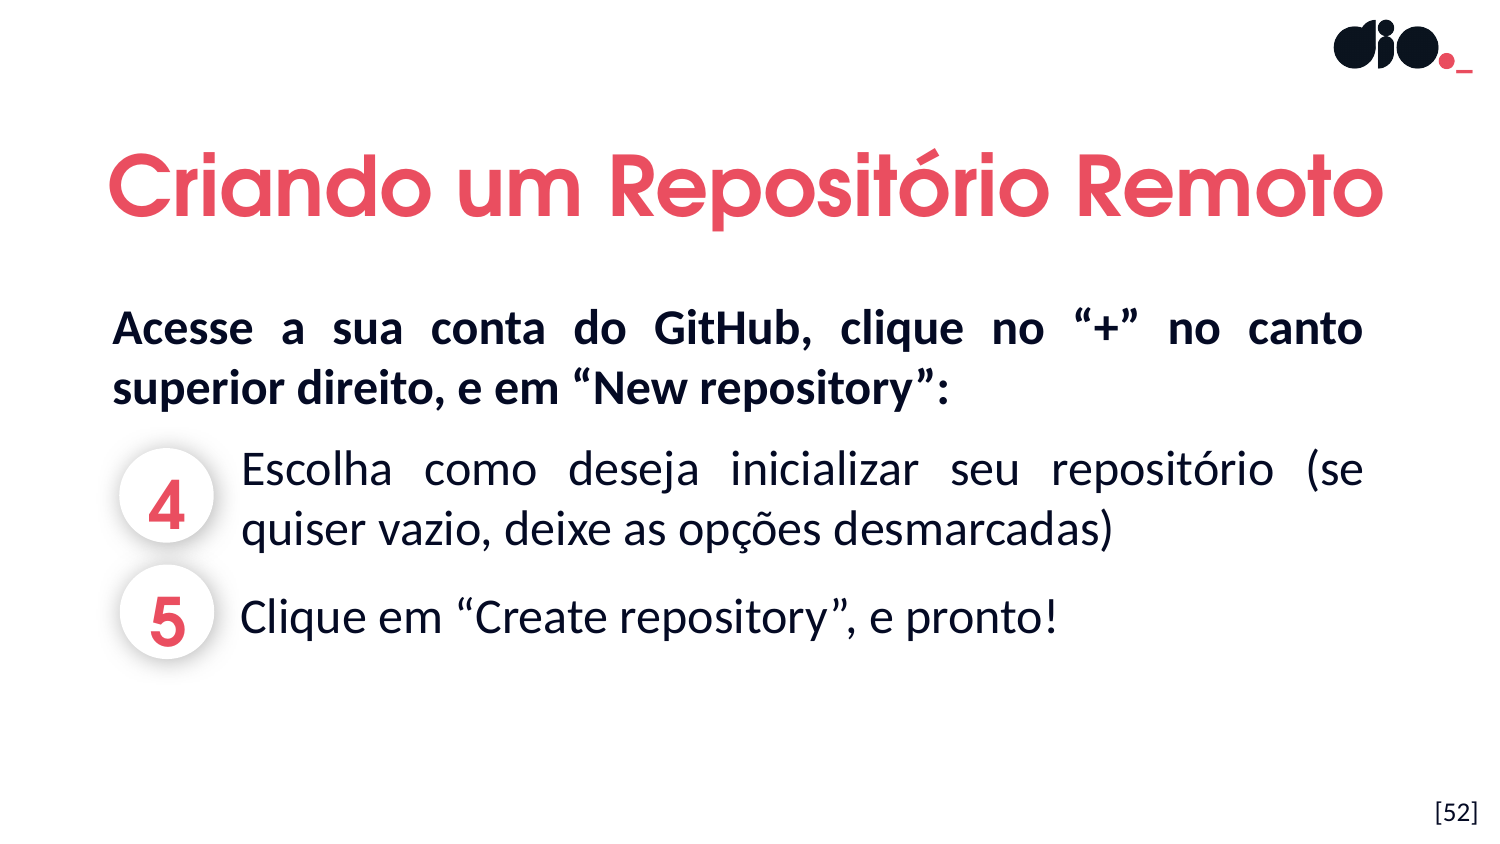

Criando um Repositório Remoto
Acesse a sua conta do GitHub, clique no “+” no canto superior direito, e em “New repository”:

4
Escolha como deseja inicializar seu repositório (se quiser vazio, deixe as opções desmarcadas)

5
Clique em “Create repository”, e pronto!
[52]